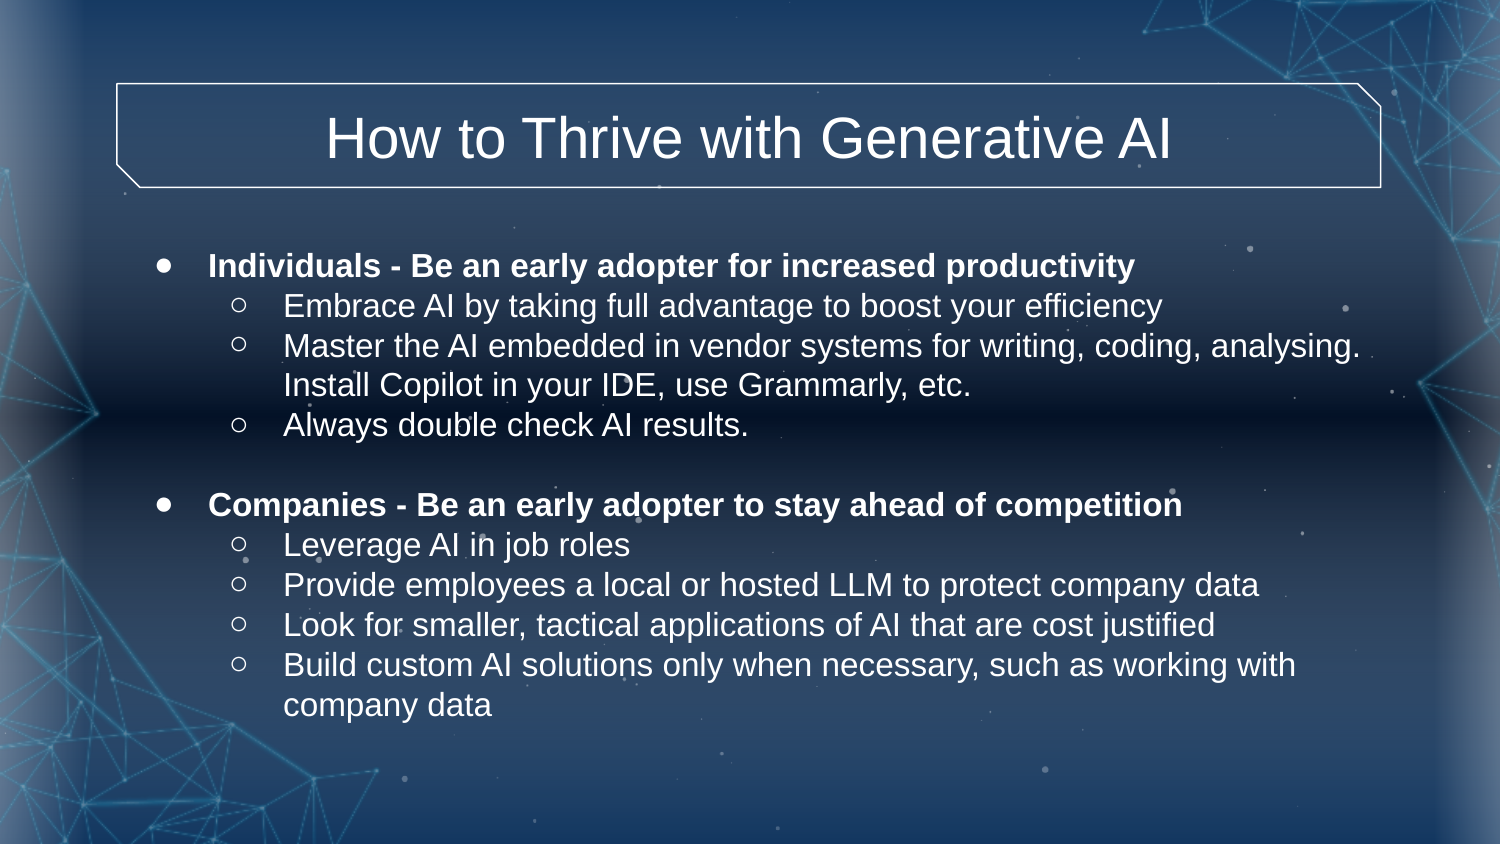

# How to Thrive with Generative AI
Individuals - Be an early adopter for increased productivity
Embrace AI by taking full advantage to boost your efficiency
Master the AI embedded in vendor systems for writing, coding, analysing. Install Copilot in your IDE, use Grammarly, etc.
Always double check AI results.

Companies - Be an early adopter to stay ahead of competition
Leverage AI in job roles
Provide employees a local or hosted LLM to protect company data
Look for smaller, tactical applications of AI that are cost justified
Build custom AI solutions only when necessary, such as working with company data